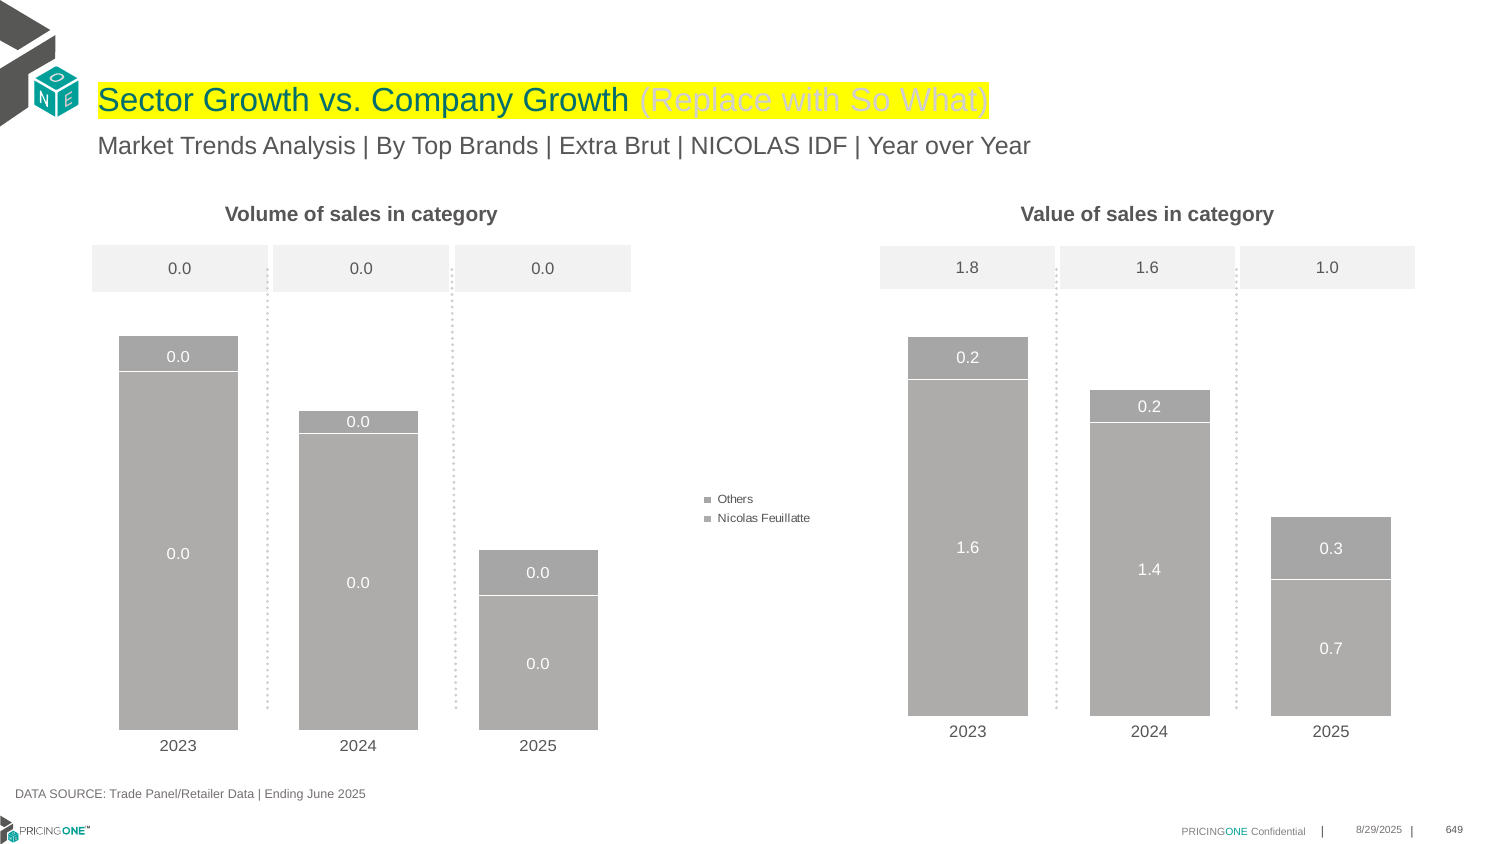

# Sector Growth vs. Company Growth (Replace with So What)
Market Trends Analysis | By Top Brands | Extra Brut | NICOLAS IDF | Year over Year
| Value of sales in category |  |  |
| --- | --- | --- |
| 1.8 | 1.6 | 1.0 |
| Volume of sales in category |  |  |
| --- | --- | --- |
| 0.0 | 0.0 | 0.0 |

### Chart

| Category | Nicolas Feuillatte | Others |
|---|---|---|
| 2023 | 1.610168 | 0.204166 |
| 2024 | 1.404095 | 0.15449 |
| 2025 | 0.652487 | 0.300296 |

### Chart

| Category | Nicolas Feuillatte | Others |
|---|---|---|
| 2023 | 0.041454 | 0.004074 |
| 2024 | 0.034273 | 0.00268 |
| 2025 | 0.015549 | 0.005295 |
DATA SOURCE: Trade Panel/Retailer Data | Ending June 2025

8/29/2025
649